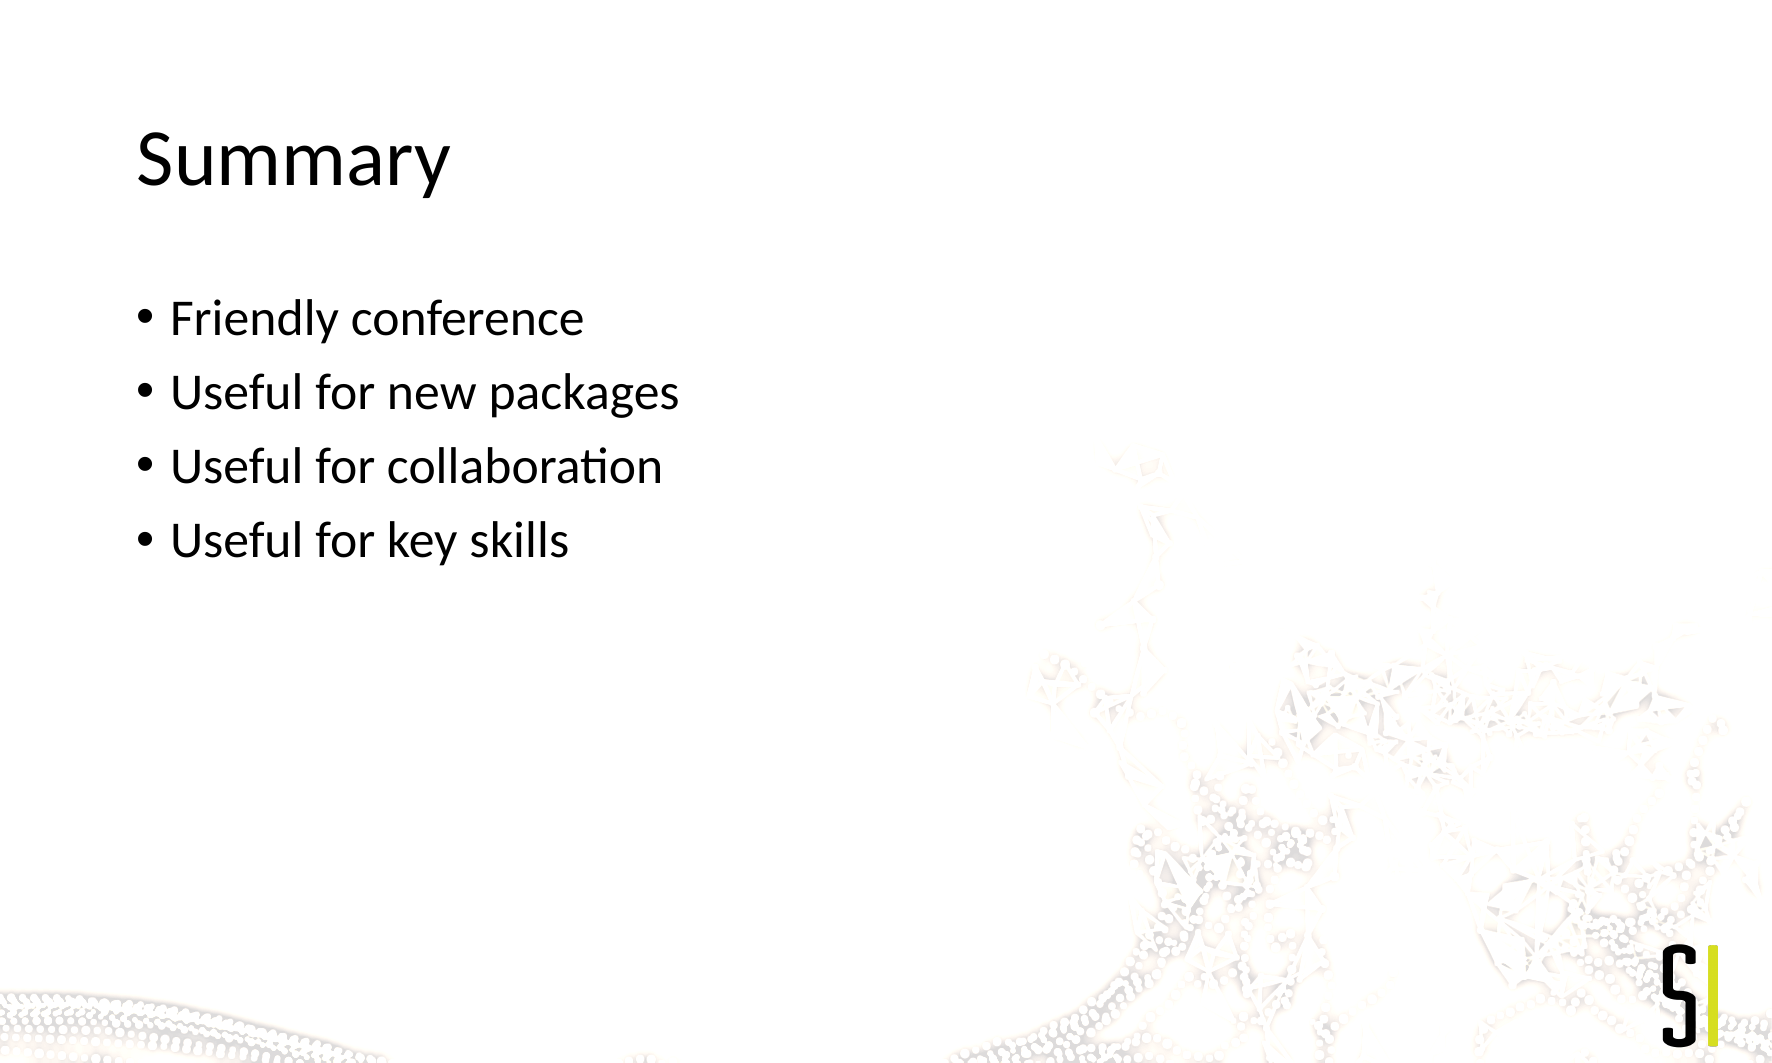

# Summary
Friendly conference
Useful for new packages
Useful for collaboration
Useful for key skills